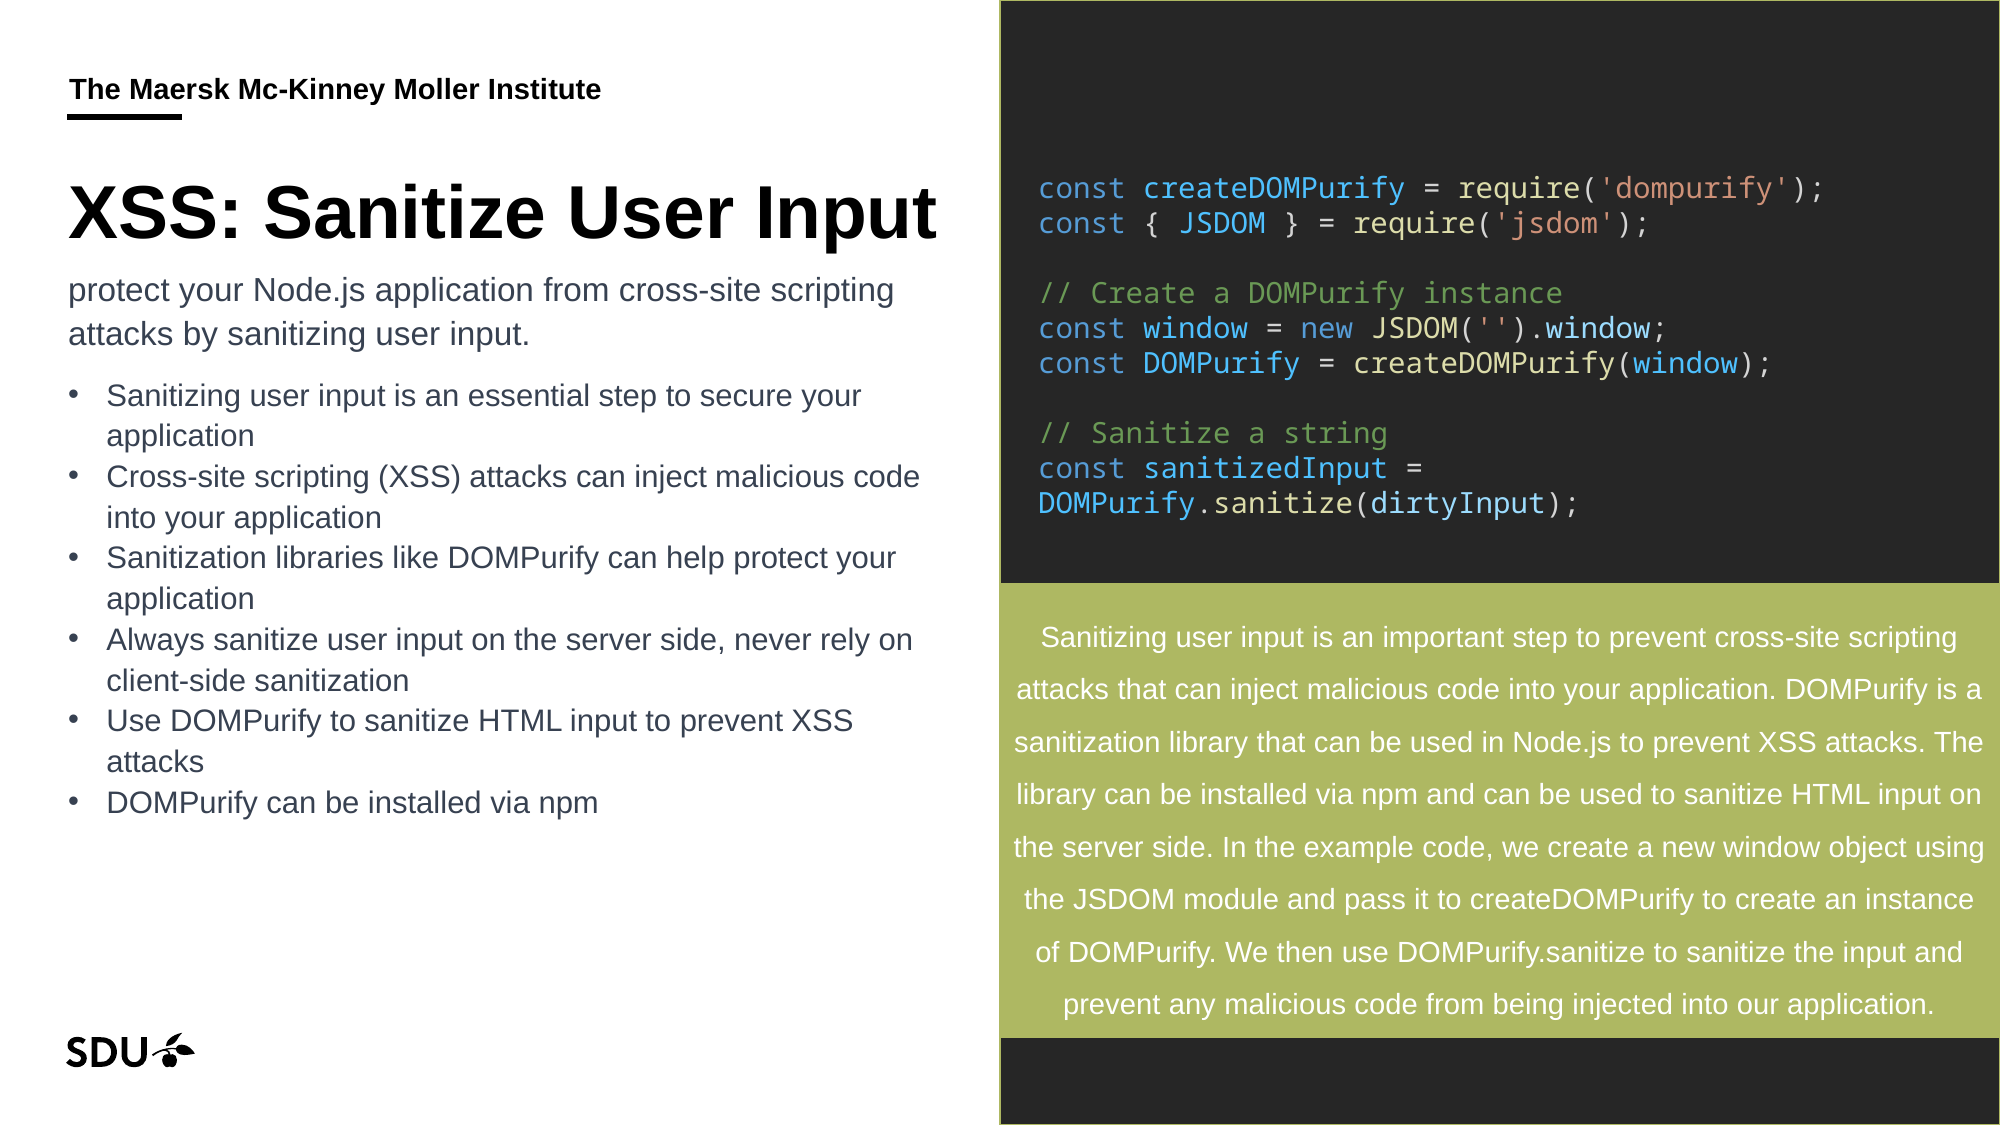

const createDOMPurify = require('dompurify');
const { JSDOM } = require('jsdom');
// Create a DOMPurify instance
const window = new JSDOM('').window;
const DOMPurify = createDOMPurify(window);
// Sanitize a string
const sanitizedInput = DOMPurify.sanitize(dirtyInput);

# XSS: Sanitize User Input
protect your Node.js application from cross-site scripting attacks by sanitizing user input.
Sanitizing user input is an essential step to secure your application
Cross-site scripting (XSS) attacks can inject malicious code into your application
Sanitization libraries like DOMPurify can help protect your application
Always sanitize user input on the server side, never rely on client-side sanitization
Use DOMPurify to sanitize HTML input to prevent XSS attacks
DOMPurify can be installed via npm
Sanitizing user input is an important step to prevent cross-site scripting attacks that can inject malicious code into your application. DOMPurify is a sanitization library that can be used in Node.js to prevent XSS attacks. The library can be installed via npm and can be used to sanitize HTML input on the server side. In the example code, we create a new window object using the JSDOM module and pass it to createDOMPurify to create an instance of DOMPurify. We then use DOMPurify.sanitize to sanitize the input and prevent any malicious code from being injected into our application.
18/09/2024
51